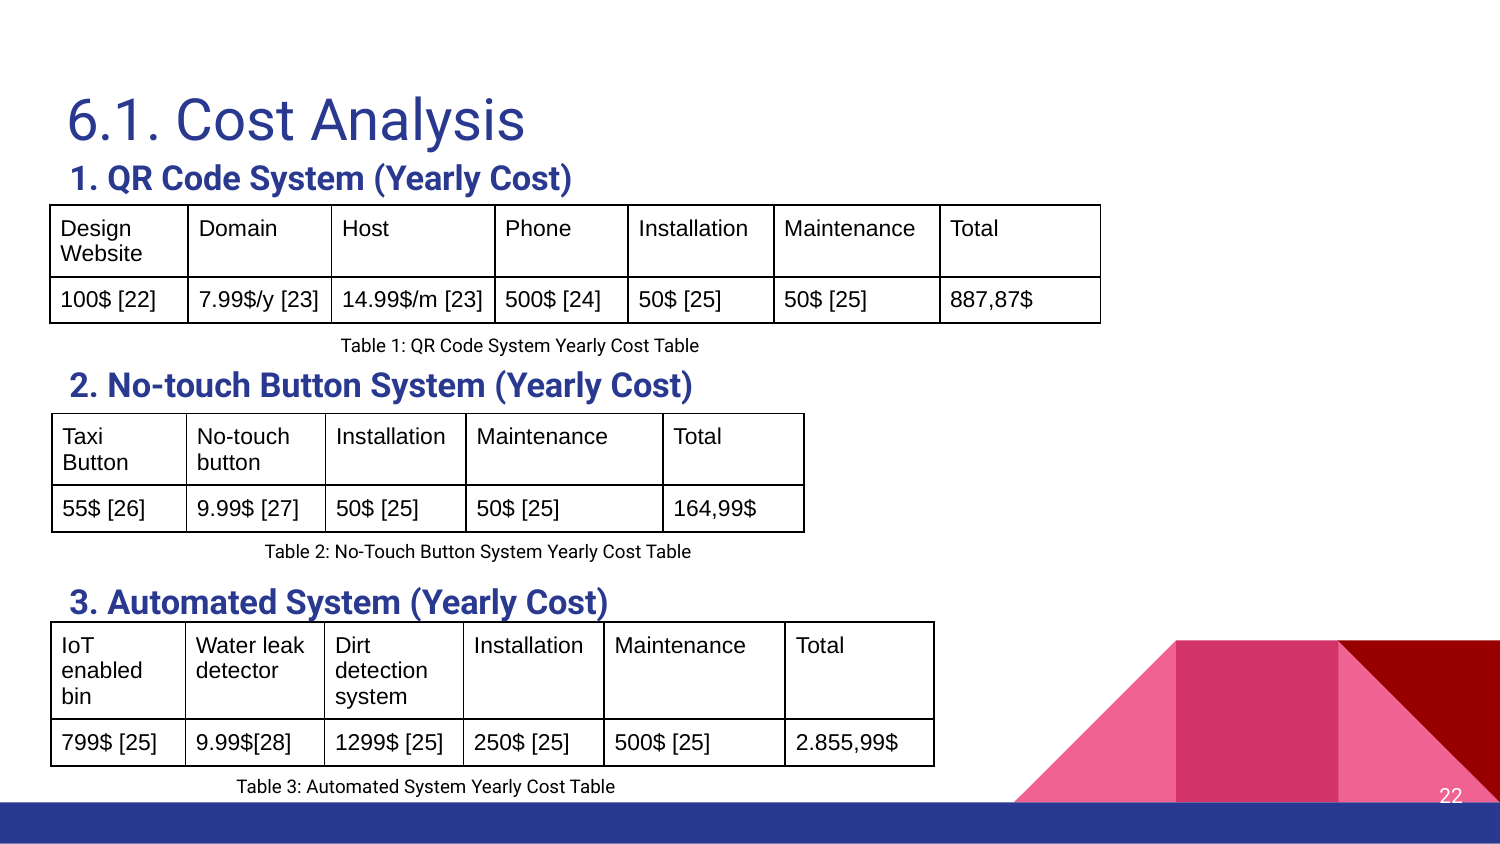

# 6.1. Cost Analysis

1. QR Code System (Yearly Cost)
| Design Website | Domain | Host | Phone | Installation | Maintenance | Total |
| --- | --- | --- | --- | --- | --- | --- |
| 100$ [22] | 7.99$/y [23] | 14.99$/m [23] | 500$ [24] | 50$ [25] | 50$ [25] | 887,87$ |
Table 1: QR Code System Yearly Cost Table
2. No-touch Button System (Yearly Cost)

| Taxi Button | No-touch button | Installation | Maintenance | Total |
| --- | --- | --- | --- | --- |
| 55$ [26] | 9.99$ [27] | 50$ [25] | 50$ [25] | 164,99$ |
Table 2: No-Touch Button System Yearly Cost Table
3. Automated System (Yearly Cost)

| IoT enabled bin | Water leak detector | Dirt detection system | Installation | Maintenance | Total |
| --- | --- | --- | --- | --- | --- |
| 799$ [25] | 9.99$[28] | 1299$ [25] | 250$ [25] | 500$ [25] | 2.855,99$ |
22
Table 3: Automated System Yearly Cost Table